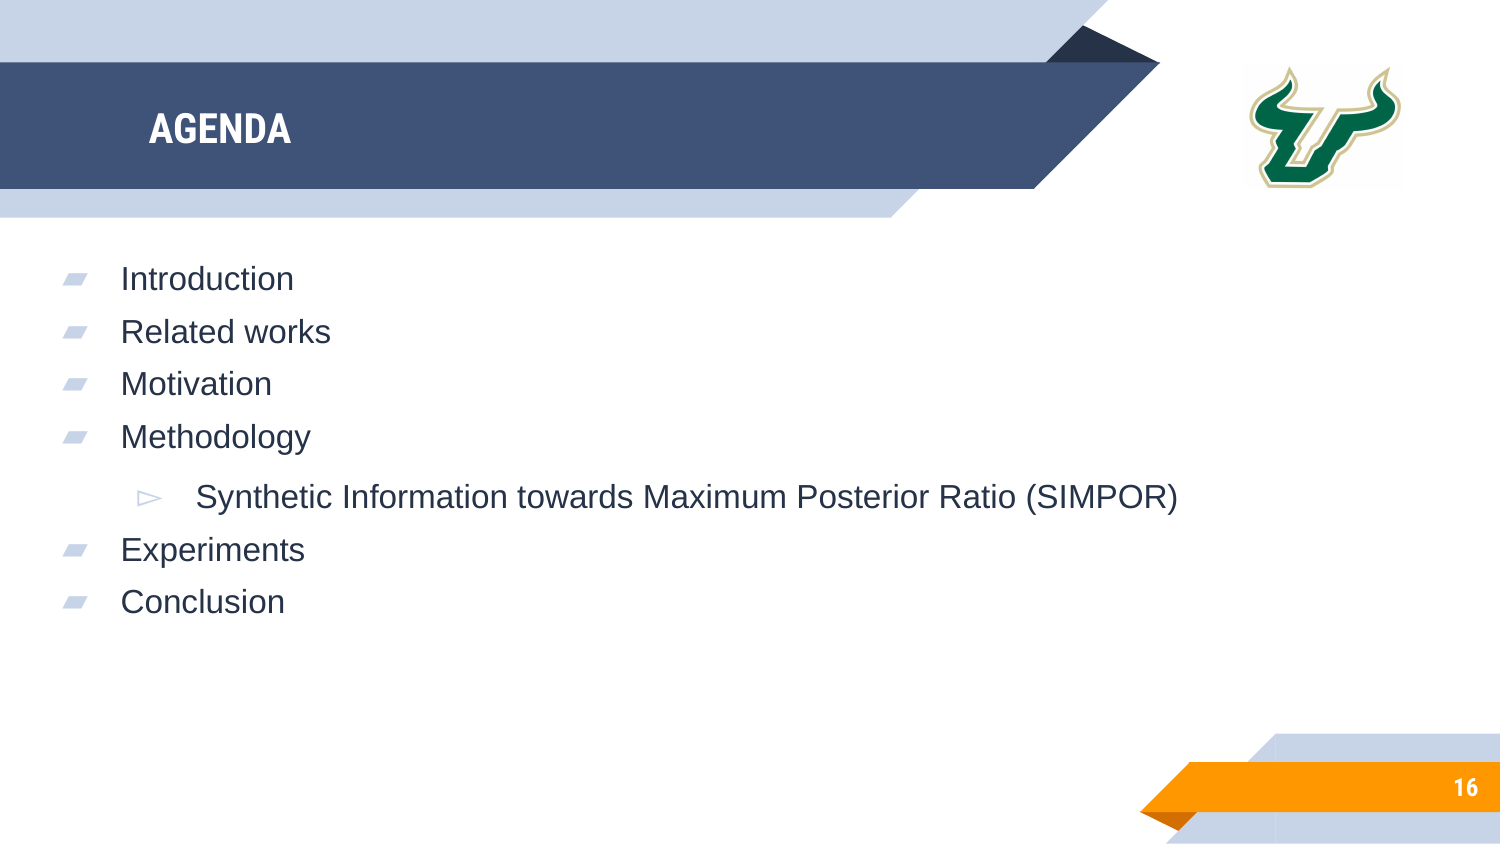

# AGENDA
Introduction
Related works
Motivation
Methodology
Synthetic Information towards Maximum Posterior Ratio (SIMPOR)
Experiments
Conclusion

16